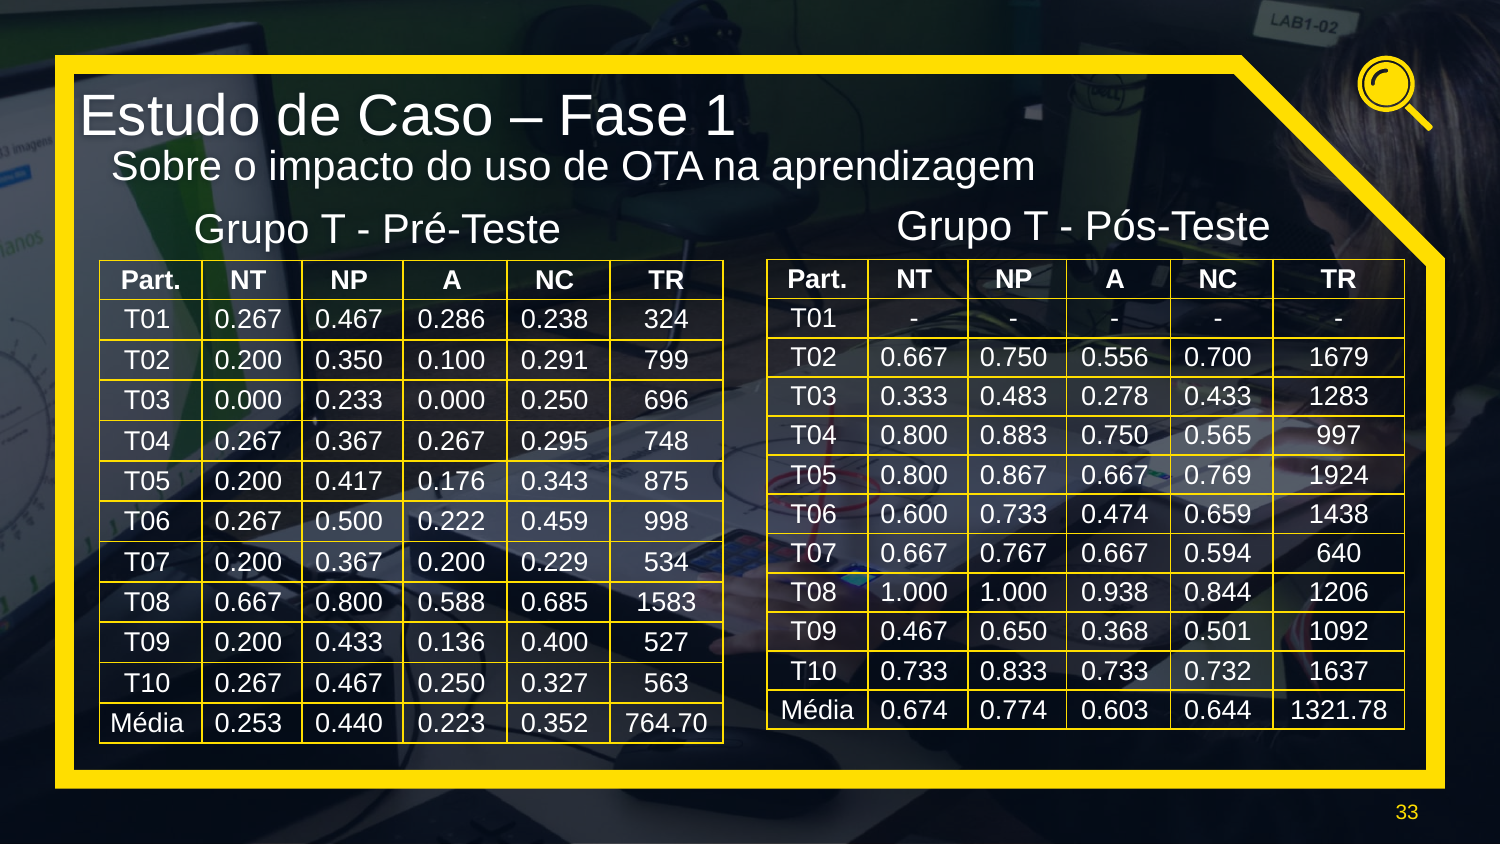

Estudo de Caso – Fase 1
Sobre o impacto do uso de OTA na aprendizagem
Grupo T - Pós-Teste
Grupo T - Pré-Teste
| Part. | NT | NP | A | NC | TR |
| --- | --- | --- | --- | --- | --- |
| T01 | - | - | - | - | - |
| T02 | 0.667 | 0.750 | 0.556 | 0.700 | 1679 |
| T03 | 0.333 | 0.483 | 0.278 | 0.433 | 1283 |
| T04 | 0.800 | 0.883 | 0.750 | 0.565 | 997 |
| T05 | 0.800 | 0.867 | 0.667 | 0.769 | 1924 |
| T06 | 0.600 | 0.733 | 0.474 | 0.659 | 1438 |
| T07 | 0.667 | 0.767 | 0.667 | 0.594 | 640 |
| T08 | 1.000 | 1.000 | 0.938 | 0.844 | 1206 |
| T09 | 0.467 | 0.650 | 0.368 | 0.501 | 1092 |
| T10 | 0.733 | 0.833 | 0.733 | 0.732 | 1637 |
| Média | 0.674 | 0.774 | 0.603 | 0.644 | 1321.78 |
| Part. | NT | NP | A | NC | TR |
| --- | --- | --- | --- | --- | --- |
| T01 | 0.267 | 0.467 | 0.286 | 0.238 | 324 |
| T02 | 0.200 | 0.350 | 0.100 | 0.291 | 799 |
| T03 | 0.000 | 0.233 | 0.000 | 0.250 | 696 |
| T04 | 0.267 | 0.367 | 0.267 | 0.295 | 748 |
| T05 | 0.200 | 0.417 | 0.176 | 0.343 | 875 |
| T06 | 0.267 | 0.500 | 0.222 | 0.459 | 998 |
| T07 | 0.200 | 0.367 | 0.200 | 0.229 | 534 |
| T08 | 0.667 | 0.800 | 0.588 | 0.685 | 1583 |
| T09 | 0.200 | 0.433 | 0.136 | 0.400 | 527 |
| T10 | 0.267 | 0.467 | 0.250 | 0.327 | 563 |
| Média | 0.253 | 0.440 | 0.223 | 0.352 | 764.70 |
33